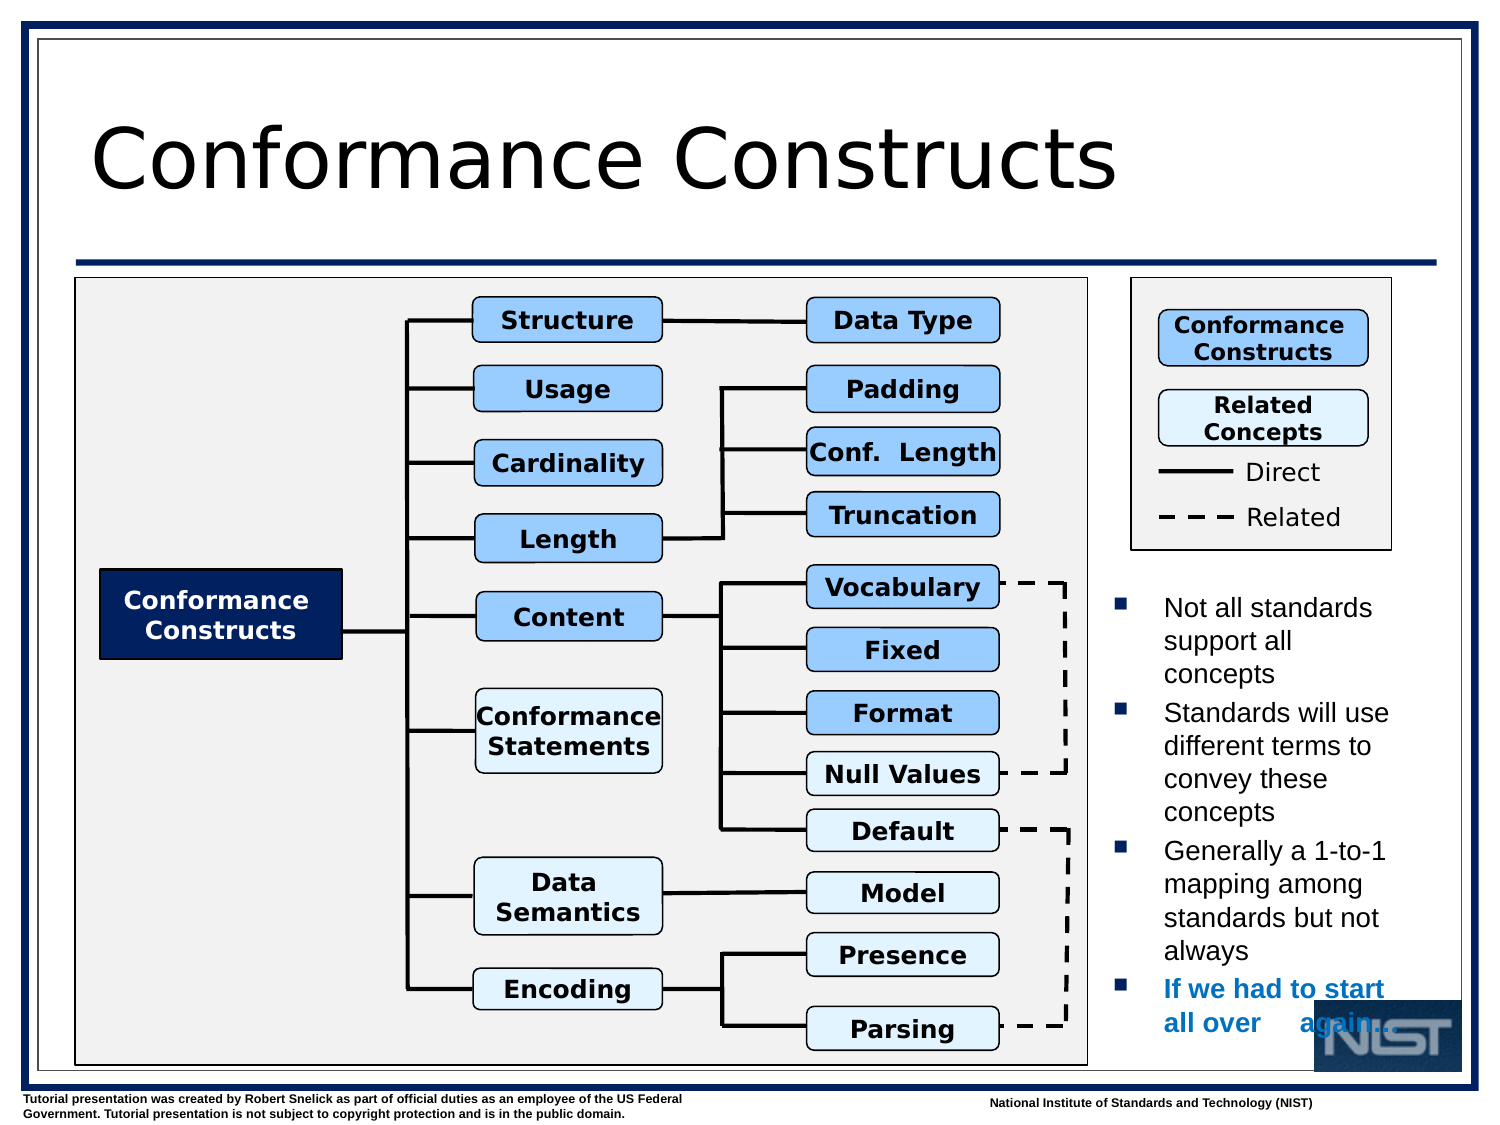

# Conformance Constructs

Structure
Data Type
Conformance
Constructs

Usage
Padding

Related
Concepts
Conf.  Length
Cardinality

Direct

Truncation
Related

Length

Vocabulary
Conformance
Constructs
Not all standards support all concepts
Standards will use different terms to convey these concepts
Generally a 1-to-1 mapping among standards but not always
If we had to start all over     again…

Content

Fixed

Conformance
Statements
Format

Null Values

Default

Data
Semantics
Model

Presence

Encoding

Parsing

8/30/2017